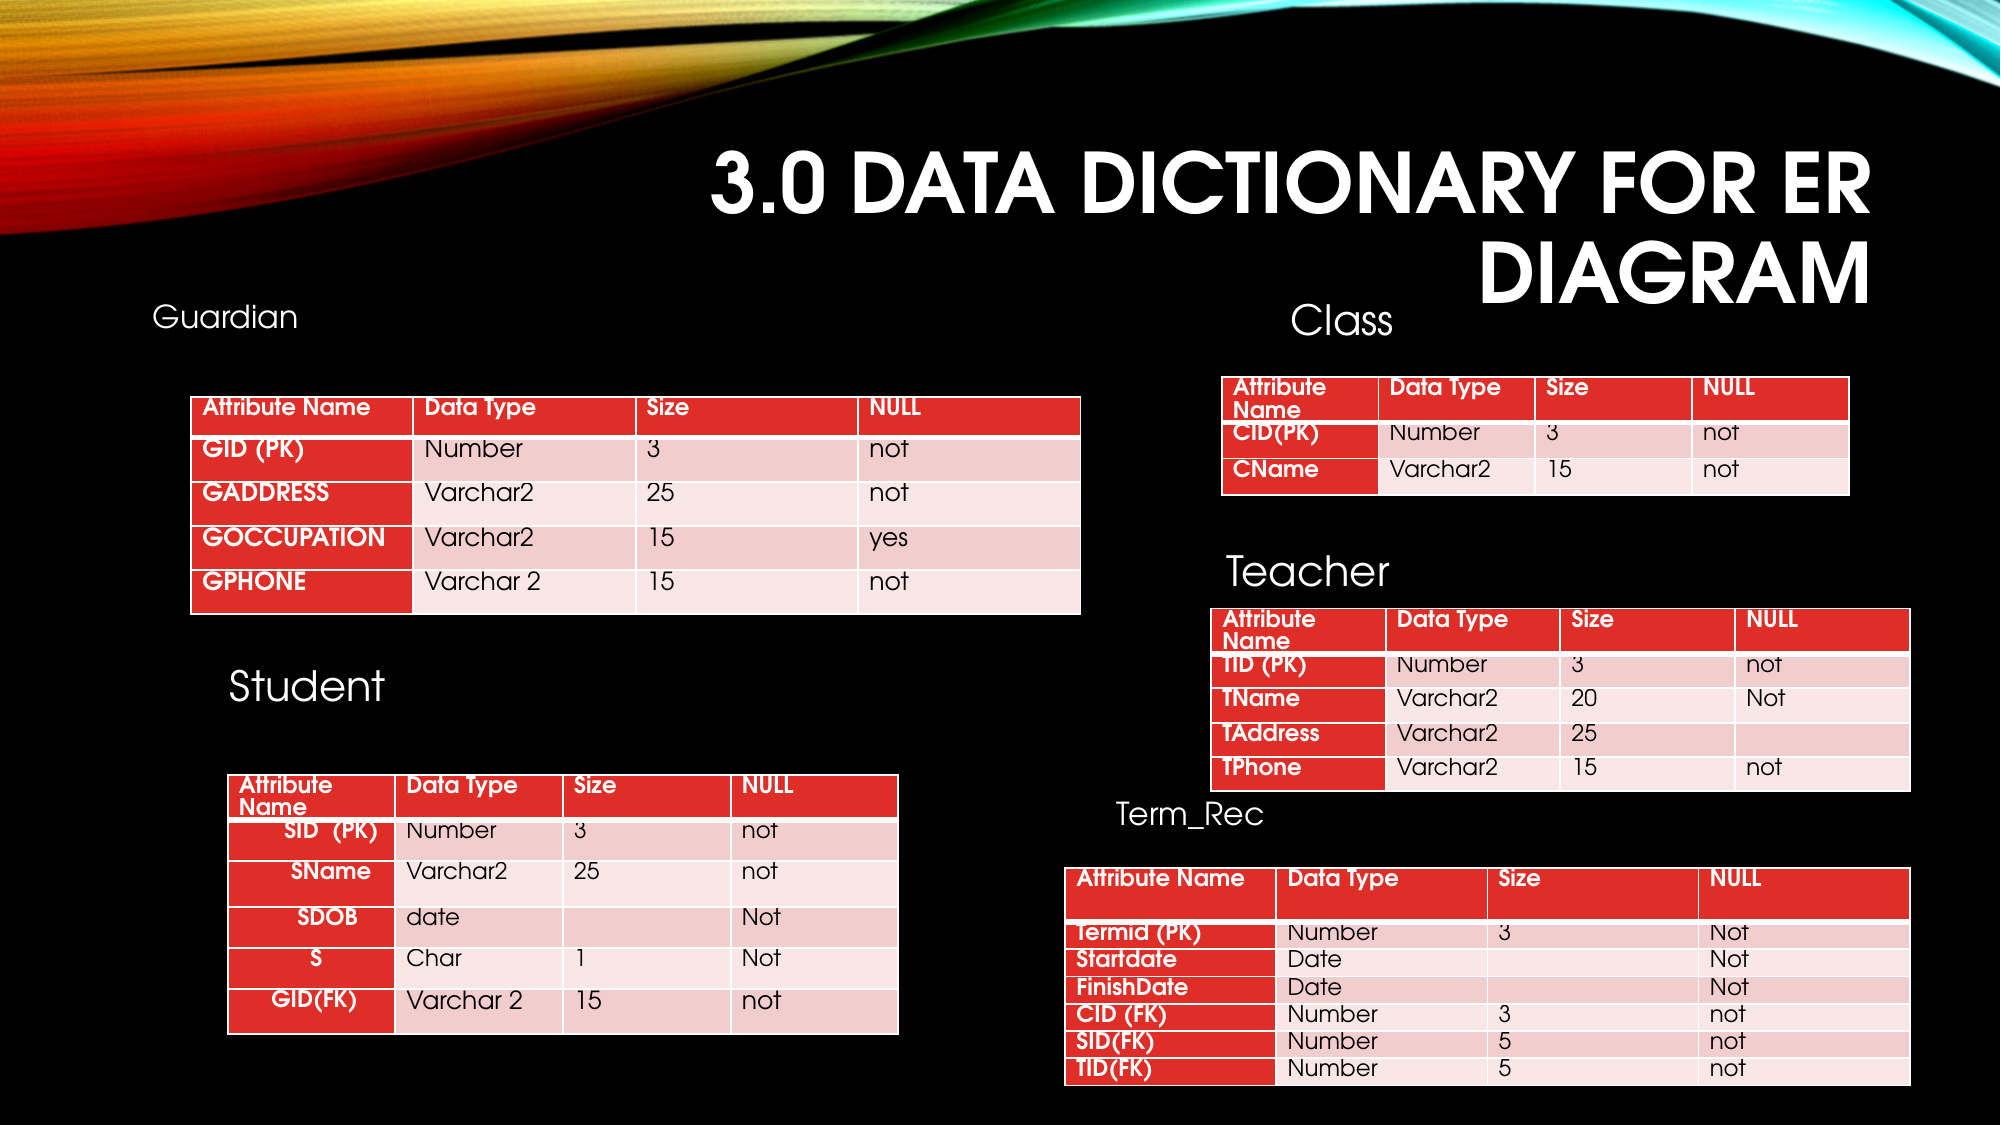

# 3.0 DATA DICTIONARY FOR ER DIAGRAM
Guardian

Class

| Attribute Name | Data Type | Size | NULL |
| --- | --- | --- | --- |
| CID(PK) | Number | 3 | not |
| CName | Varchar2 | 15 | not |
| Attribute Name | Data Type | Size | NULL |
| --- | --- | --- | --- |
| GID (PK) | Number | 3 | not |
| GADDRESS | Varchar2 | 25 | not |
| GOCCUPATION | Varchar2 | 15 | yes |
| GPHONE | Varchar 2 | 15 | not |
Teacher

| Attribute Name | Data Type | Size | NULL |
| --- | --- | --- | --- |
| TID (PK) | Number | 3 | not |
| TName | Varchar2 | 20 | Not |
| TAddress | Varchar2 | 25 |  |
| TPhone | Varchar2 | 15 | not |
Student

| Attribute Name | Data Type | Size | NULL |
| --- | --- | --- | --- |
| SID (PK) | Number | 3 | not |
| SName | Varchar2 | 25 | not |
| SDOB | date |  | Not |
| S | Char | 1 | Not |
| GID(FK) | Varchar 2 | 15 | not |
Term_Rec

| Attribute Name | Data Type | Size | NULL |
| --- | --- | --- | --- |
| Termid (PK) | Number | 3 | Not |
| Startdate | Date |  | Not |
| FinishDate | Date |  | Not |
| CID (FK) | Number | 3 | not |
| SID(FK) | Number | 5 | not |
| TID(FK) | Number | 5 | not |